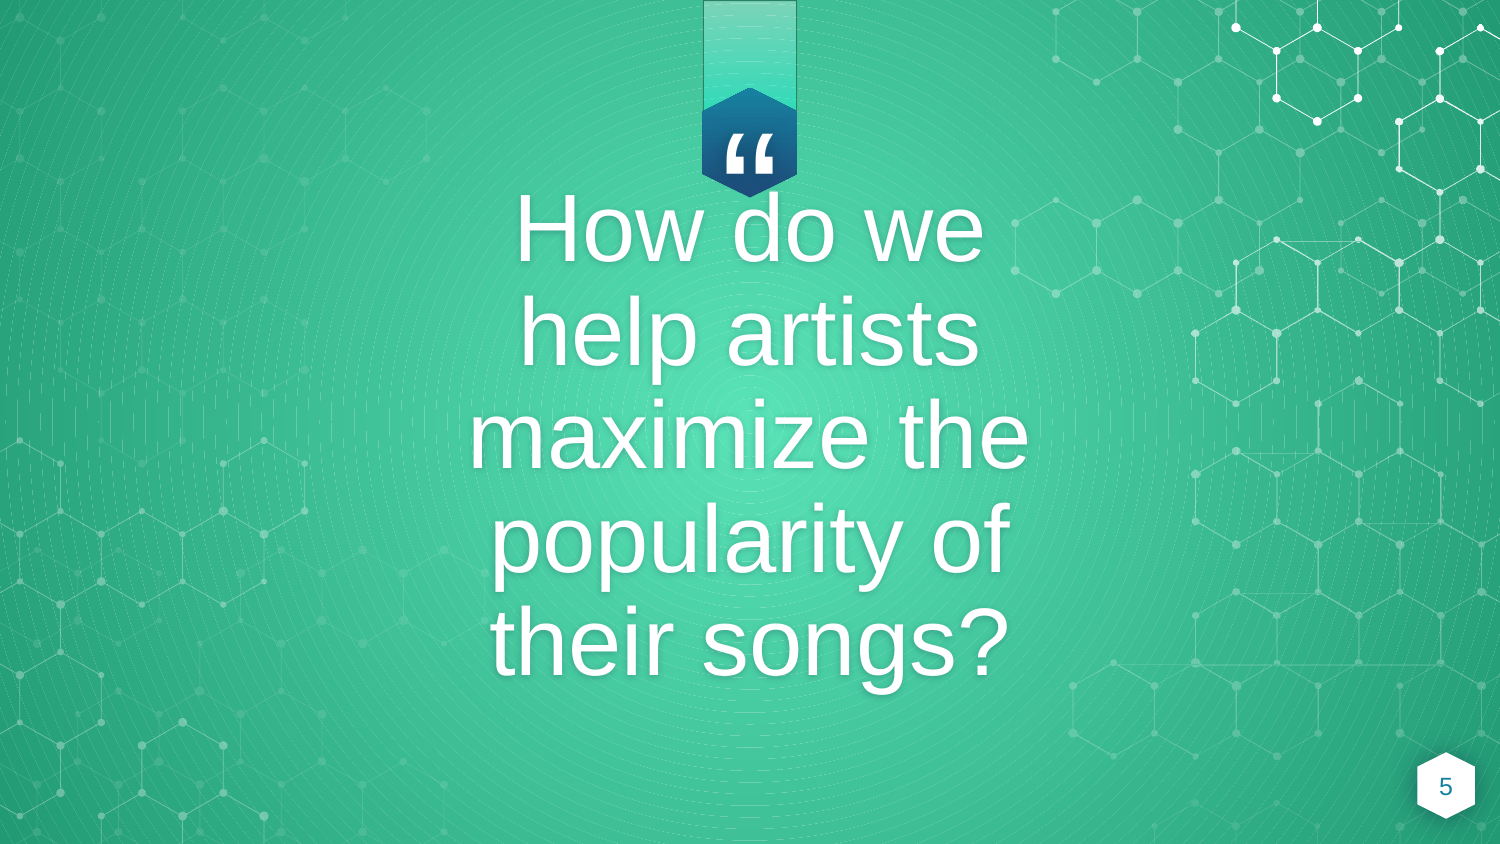

How do we help artists maximize the popularity of their songs?
5